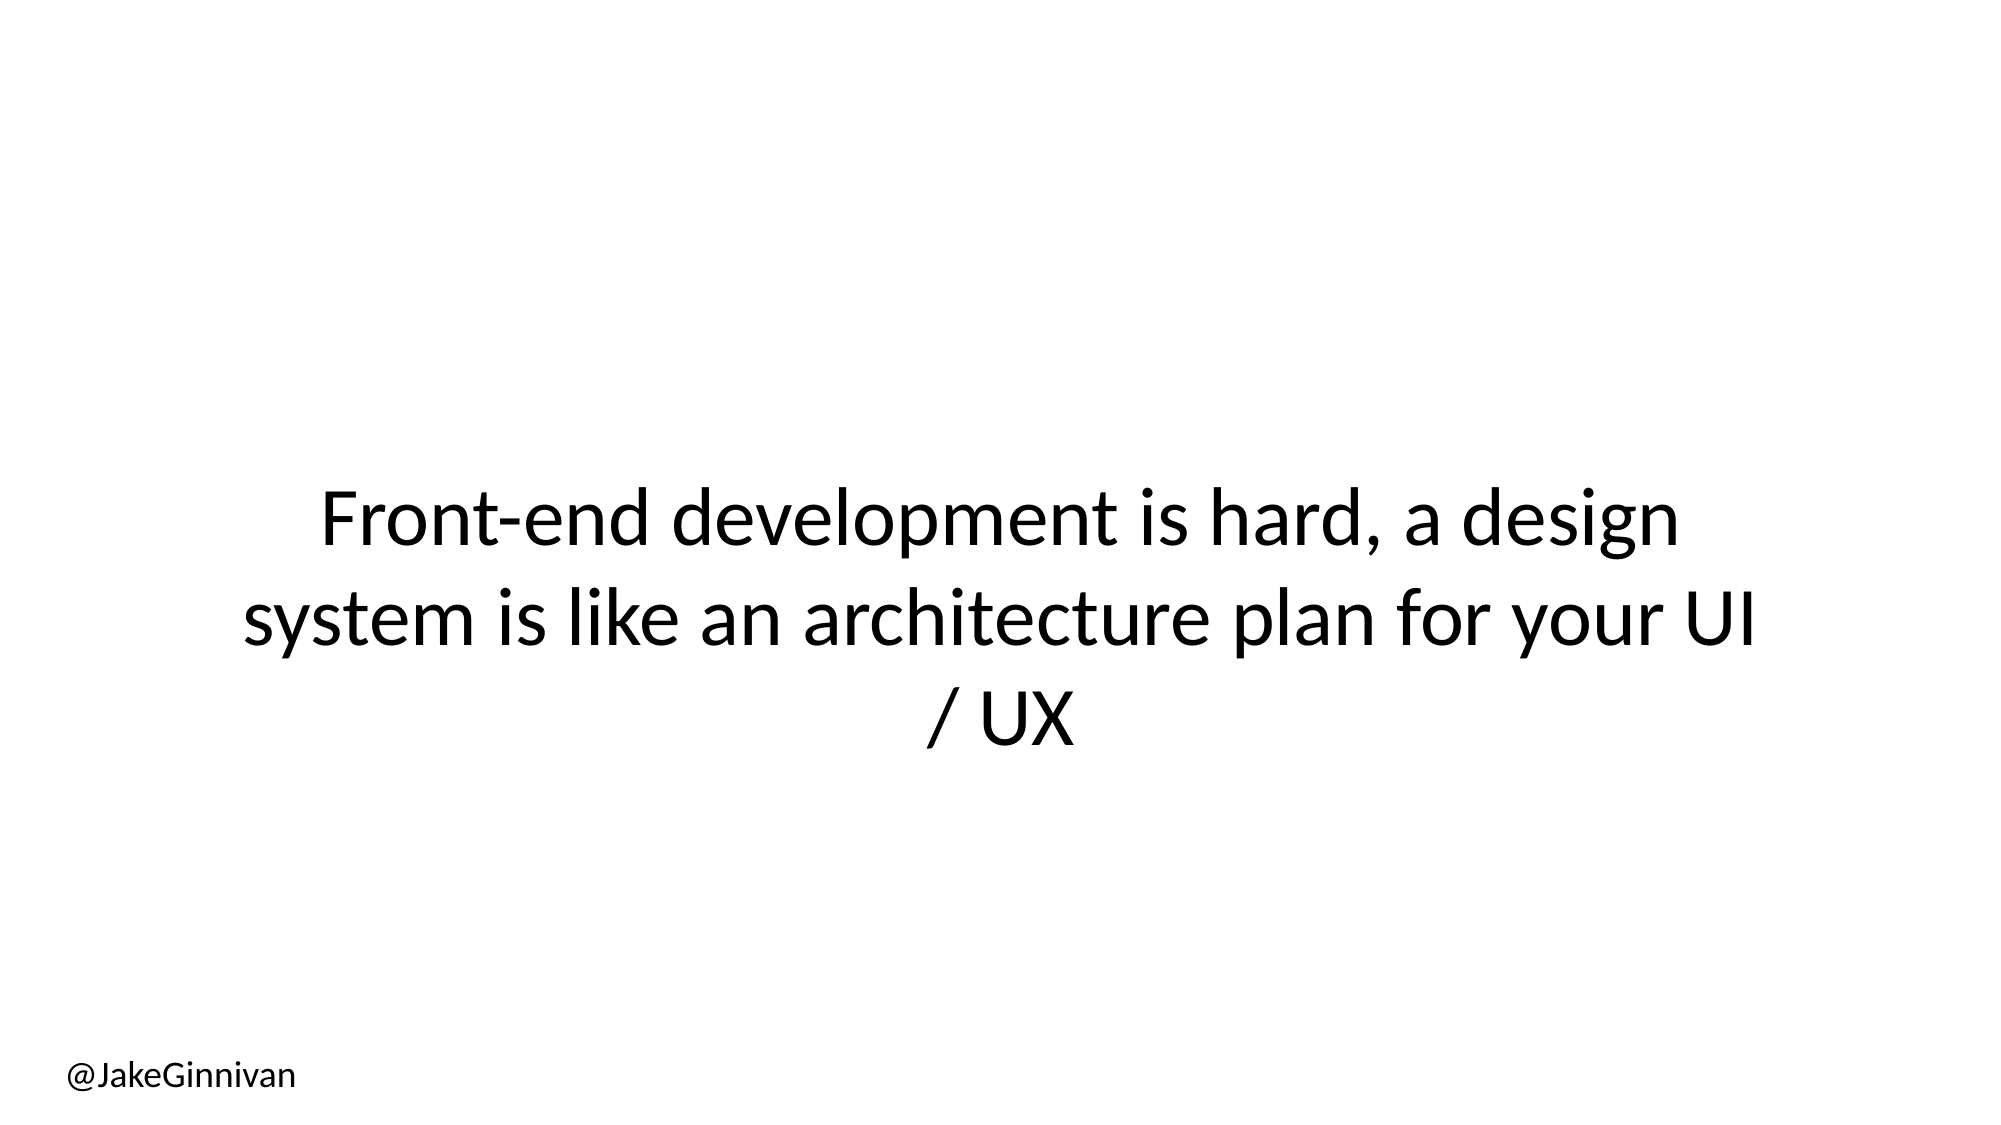

Front-end development is hard, a design system is like an architecture plan for your UI / UX